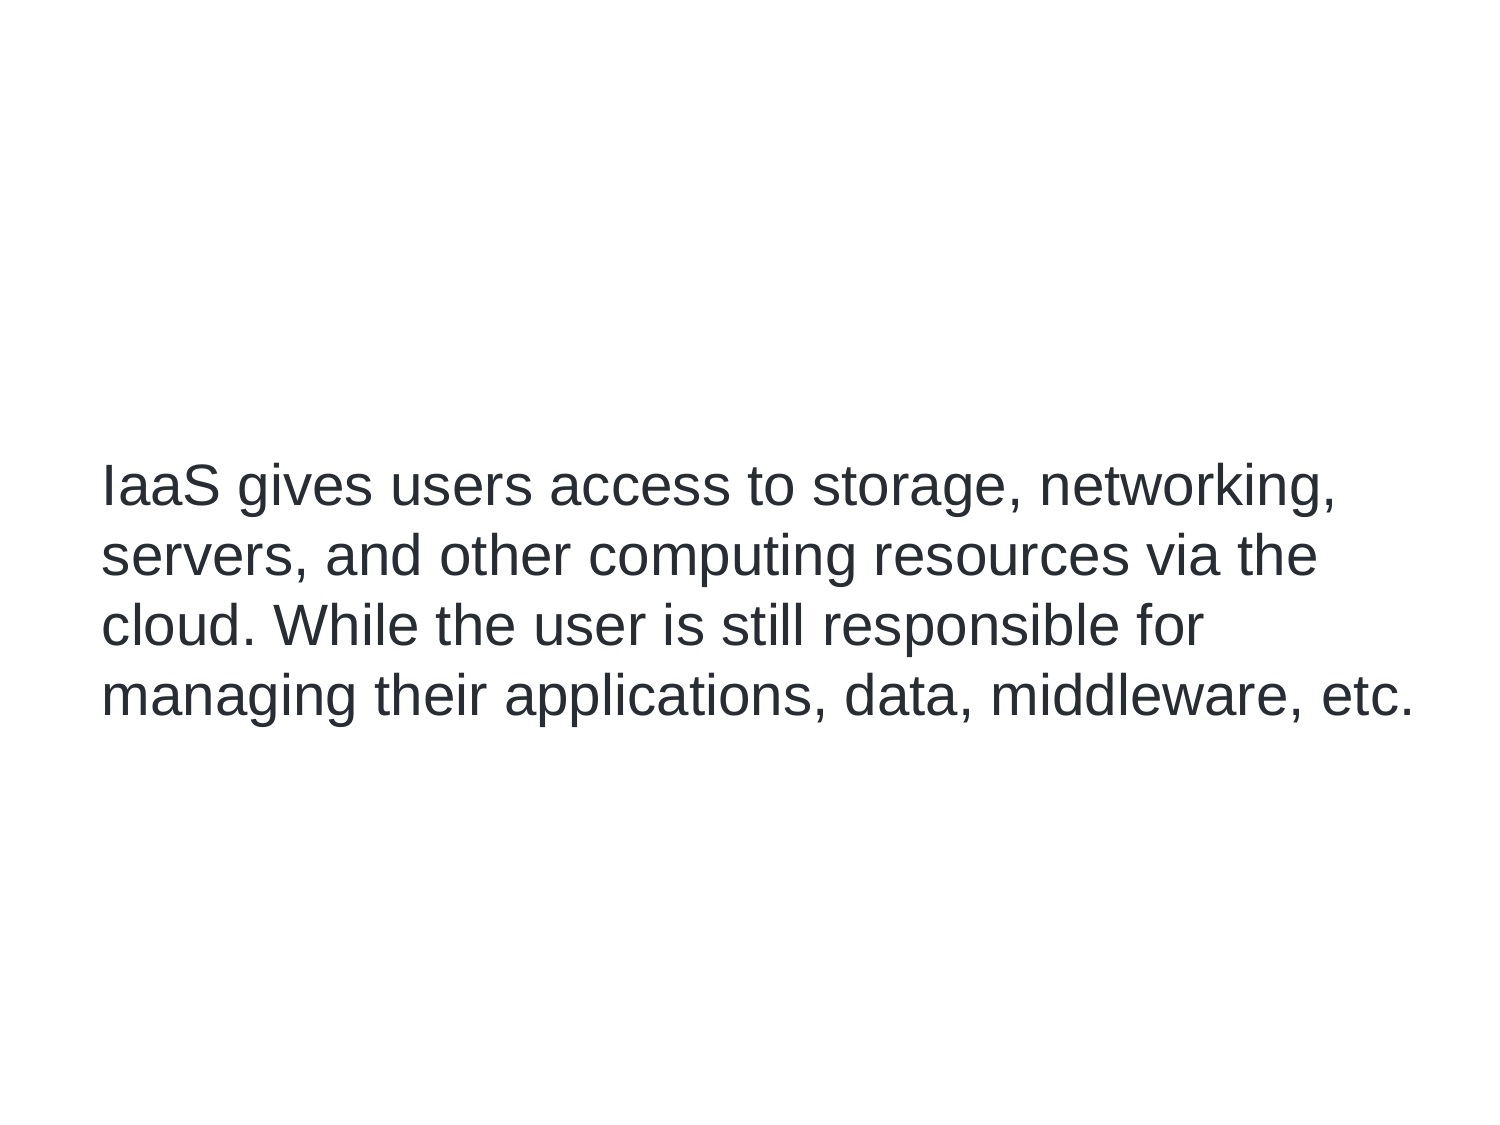

IaaS gives users access to storage, networking, servers, and other computing resources via the cloud. While the user is still responsible for managing their applications, data, middleware, etc.